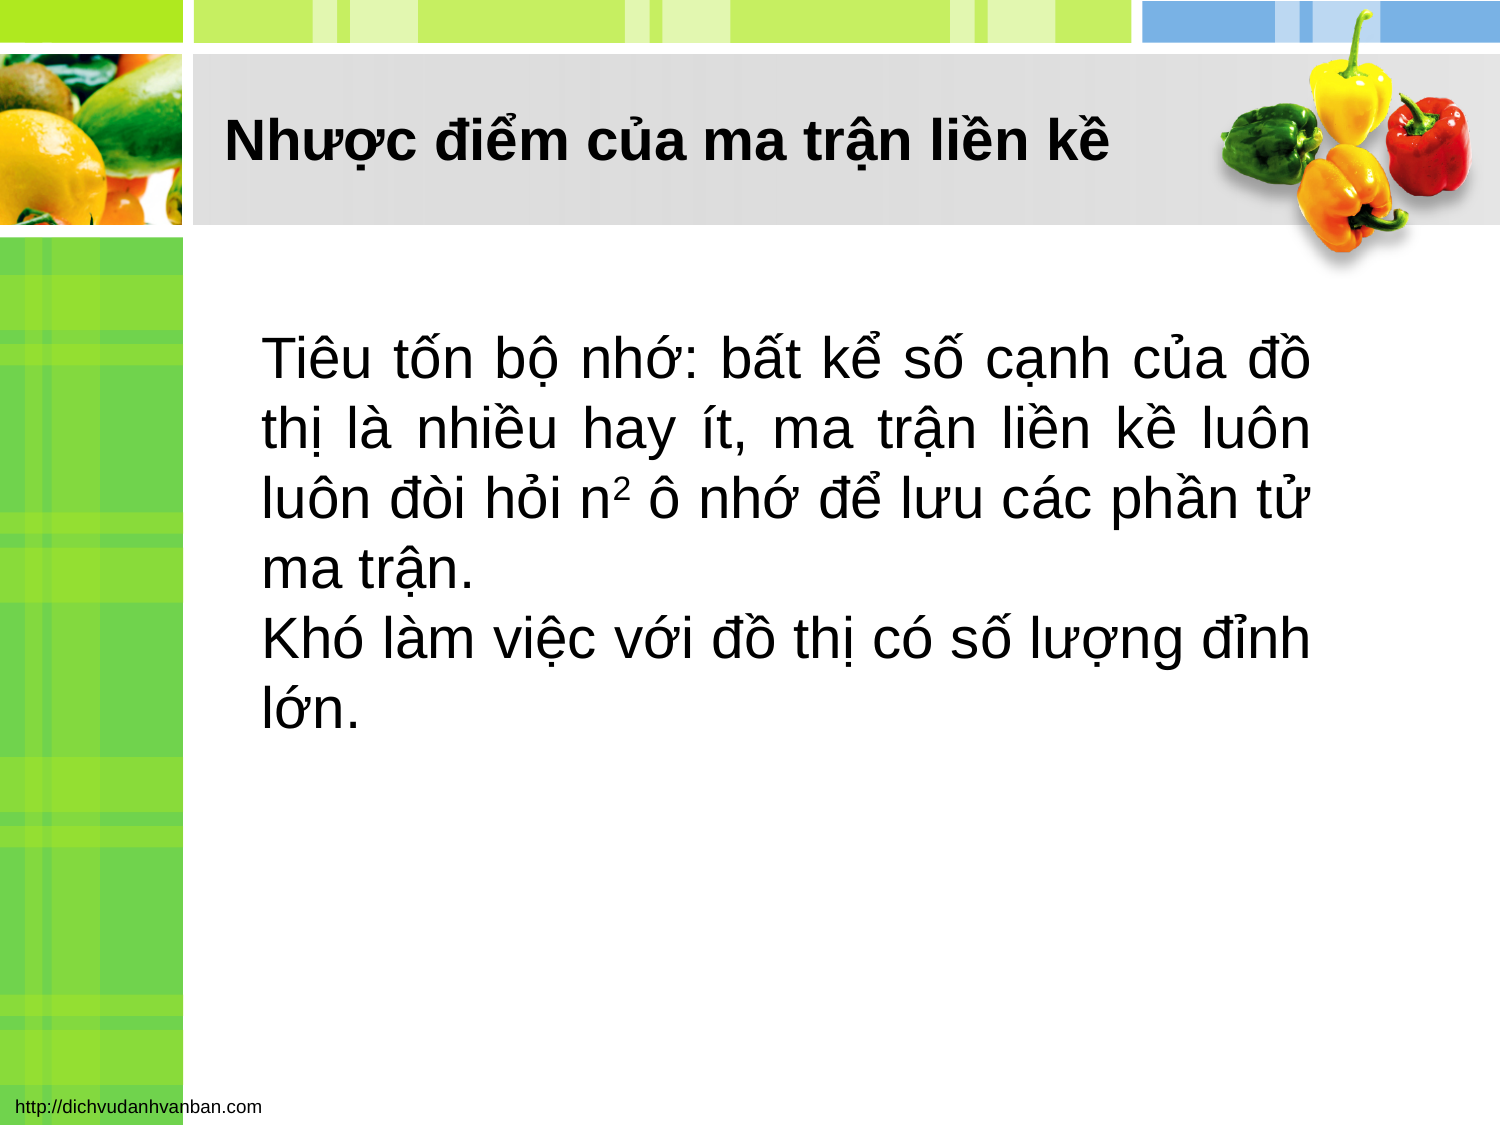

# Nhược điểm của ma trận liền kề
Tiêu tốn bộ nhớ: bất kể số cạnh của đồ thị là nhiều hay ít, ma trận liền kề luôn luôn đòi hỏi n2 ô nhớ để lưu các phần tử ma trận.
Khó làm việc với đồ thị có số lượng đỉnh lớn.